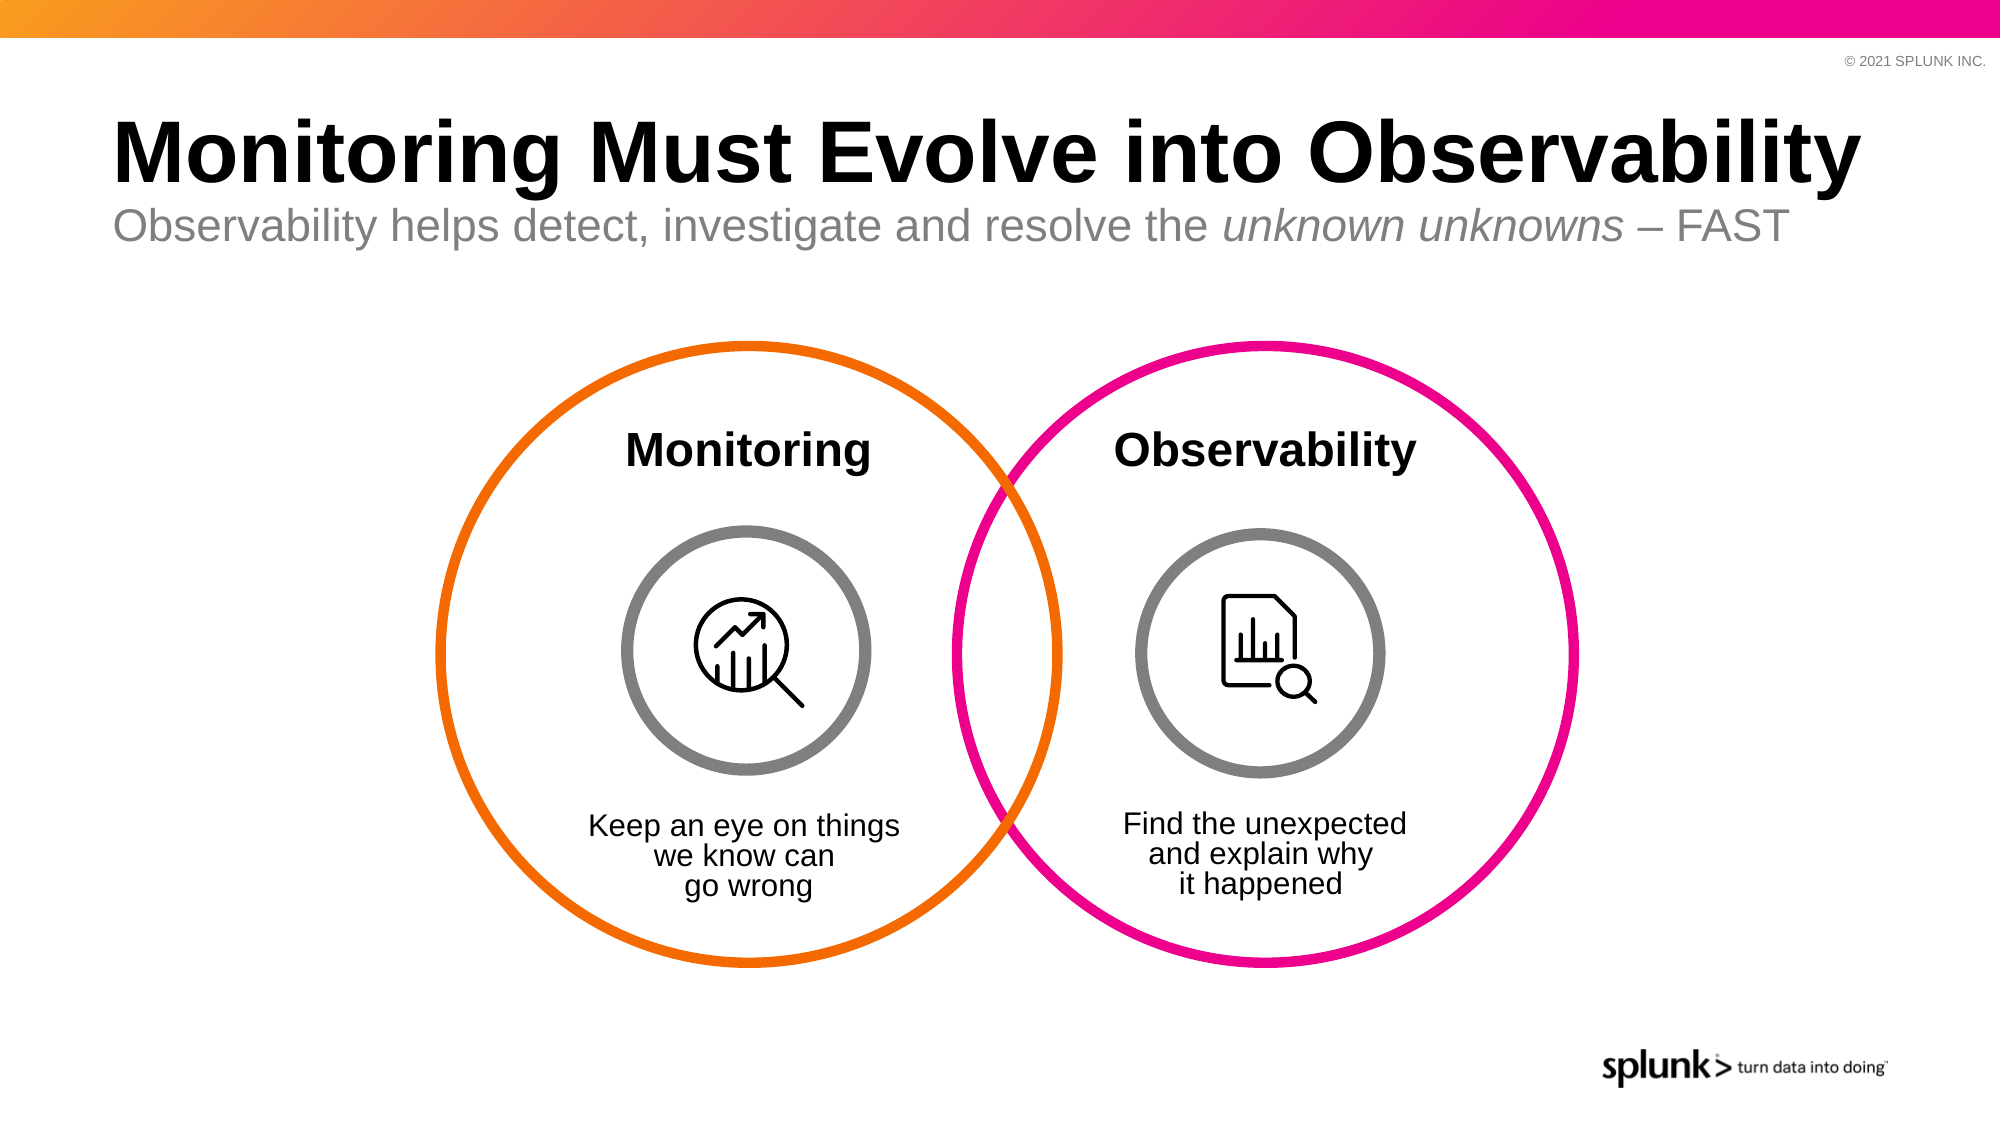

# Monitoring Must Evolve into Observability
Observability helps detect, investigate and resolve the unknown unknowns – FAST

Observability
Monitoring
Find the unexpected
and explain why
it happened
Keep an eye on things
we know can
go wrong